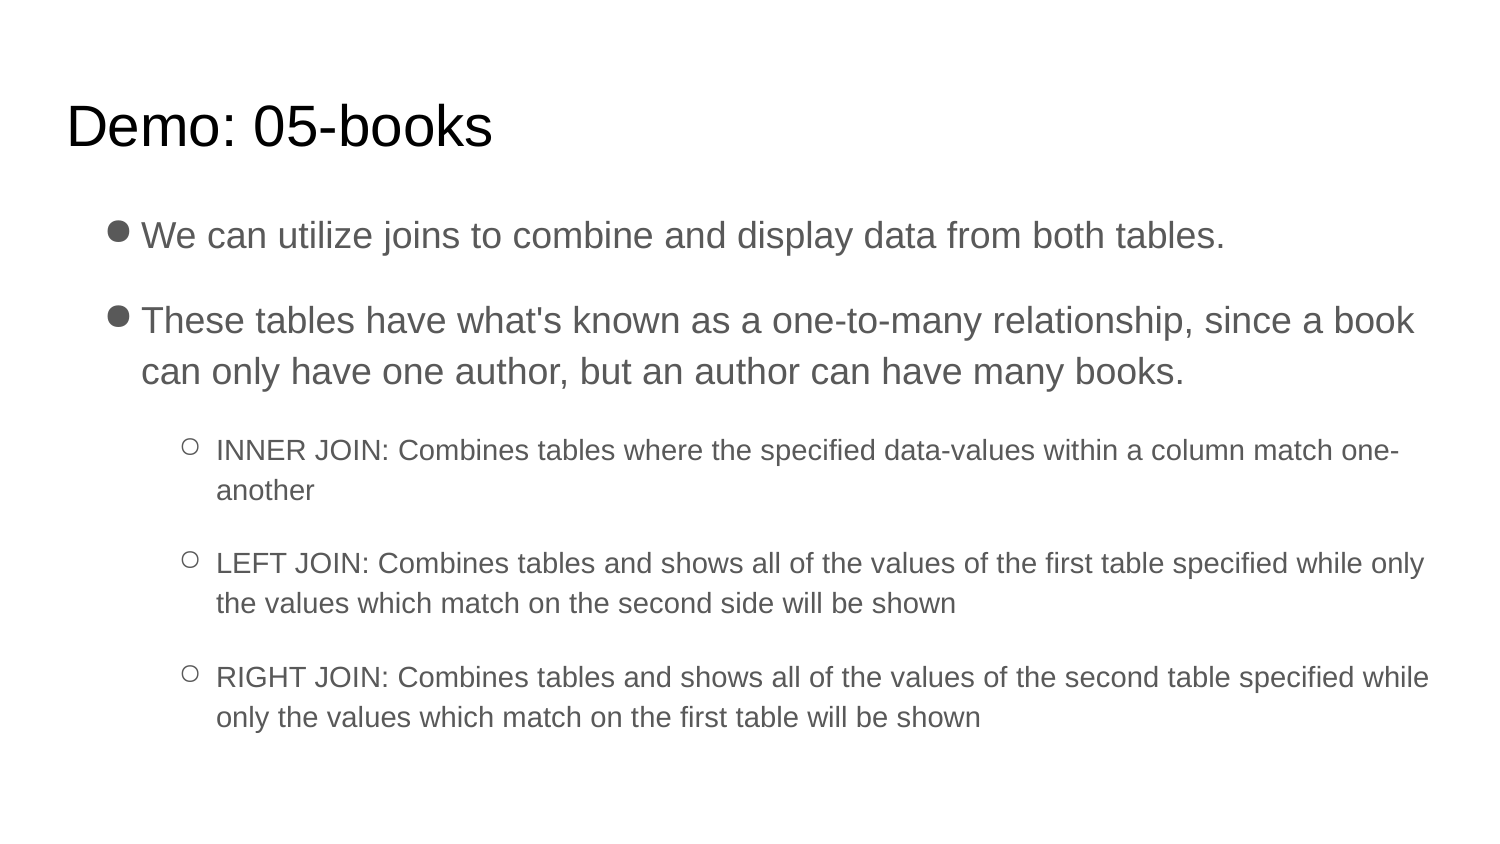

# Demo: 05-books
We can utilize joins to combine and display data from both tables.
These tables have what's known as a one-to-many relationship, since a book can only have one author, but an author can have many books.
INNER JOIN: Combines tables where the specified data-values within a column match one-another
LEFT JOIN: Combines tables and shows all of the values of the first table specified while only the values which match on the second side will be shown
RIGHT JOIN: Combines tables and shows all of the values of the second table specified while only the values which match on the first table will be shown